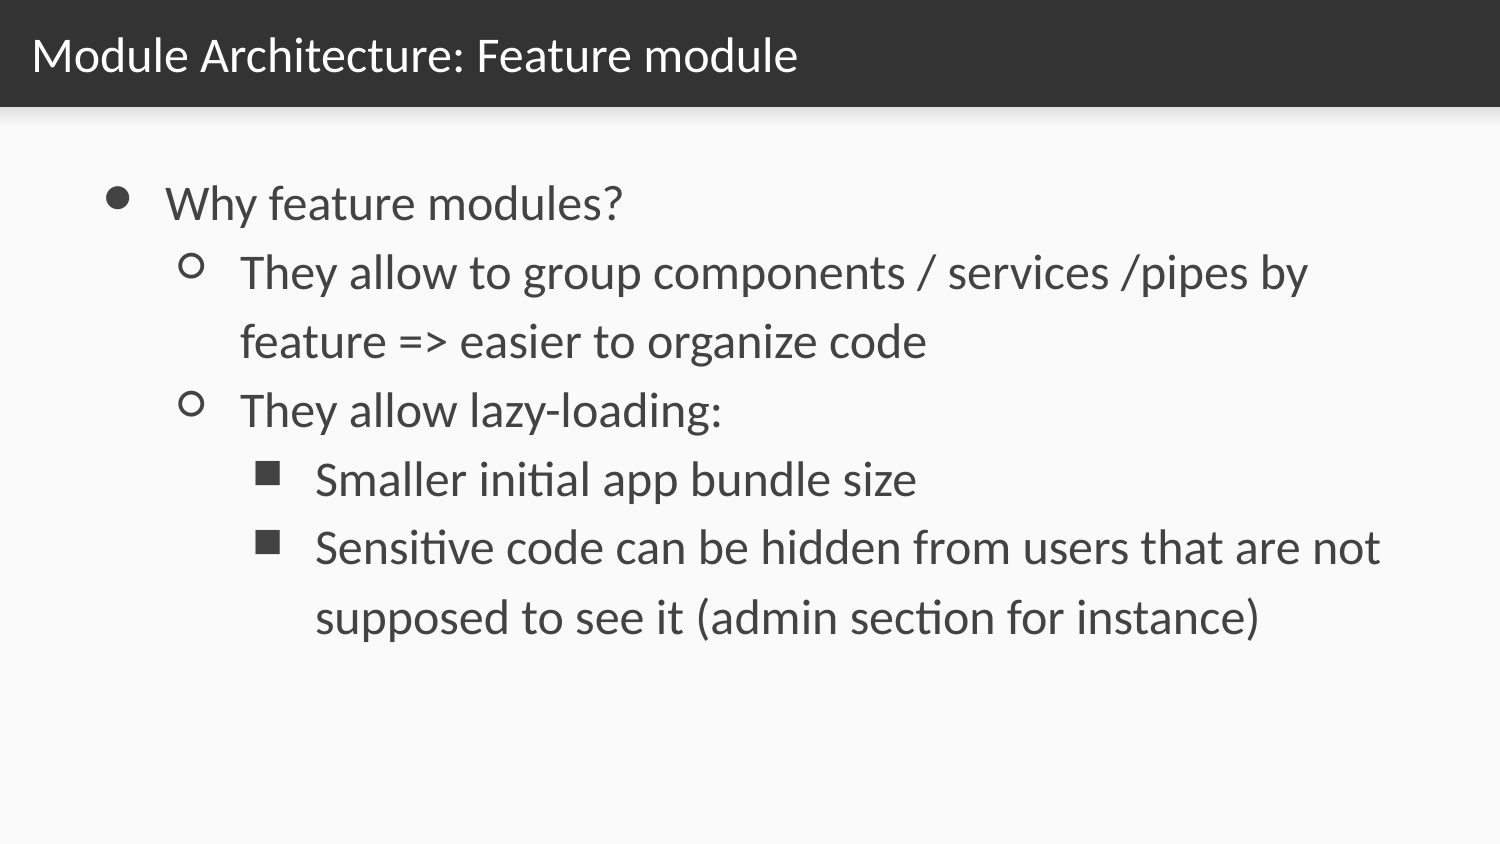

# Module Architecture: Feature module
Why feature modules?
They allow to group components / services /pipes by feature => easier to organize code
They allow lazy-loading:
Smaller initial app bundle size
Sensitive code can be hidden from users that are not supposed to see it (admin section for instance)